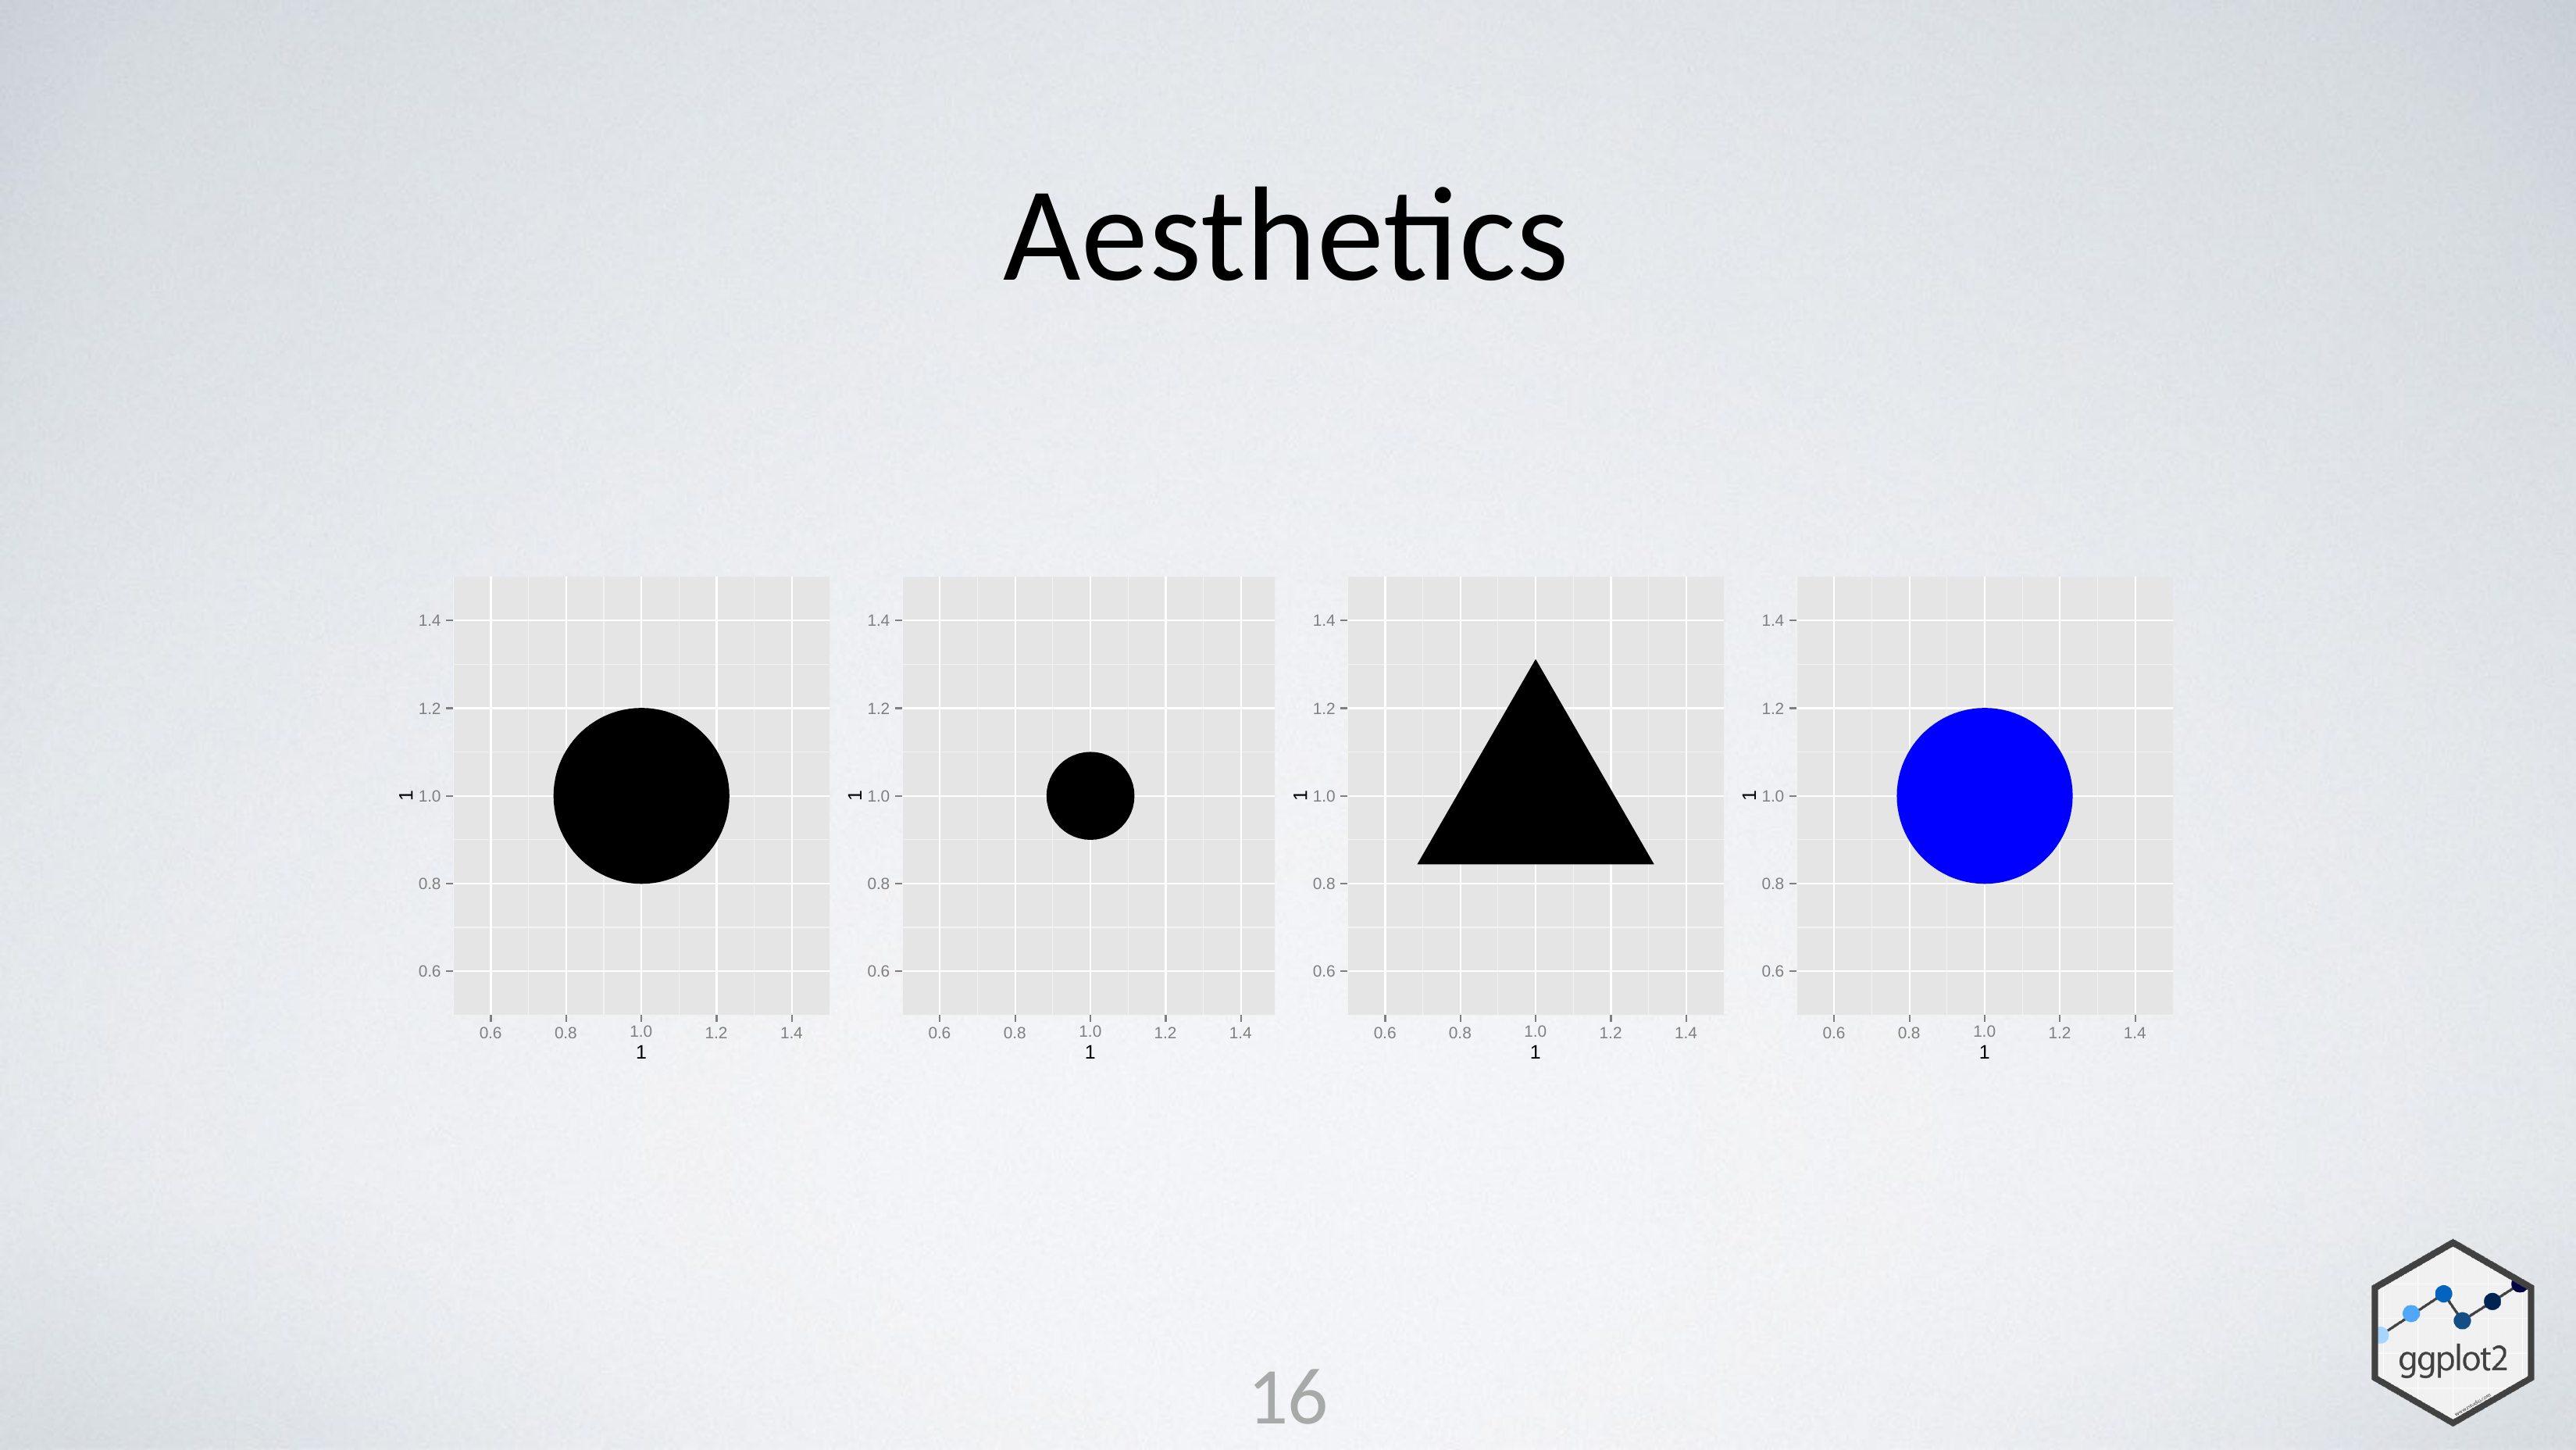

# Aesthetics

1.4
1.4
1.4
1.4

1.2
1.2
1.2
1.2

1.0
1.0
1.0
1.0
1
1
1
1

0.8
0.8
0.8
0.8

0.6
0.6
0.6
0.6

0.6
0.8
1.0
1
1.2
1.4
0.6
0.8
1.0
1
1.2
1.4
0.6
0.8
1.0
1
1.2
1.4
0.6
0.8
1.0
1
1.2
1.4

16